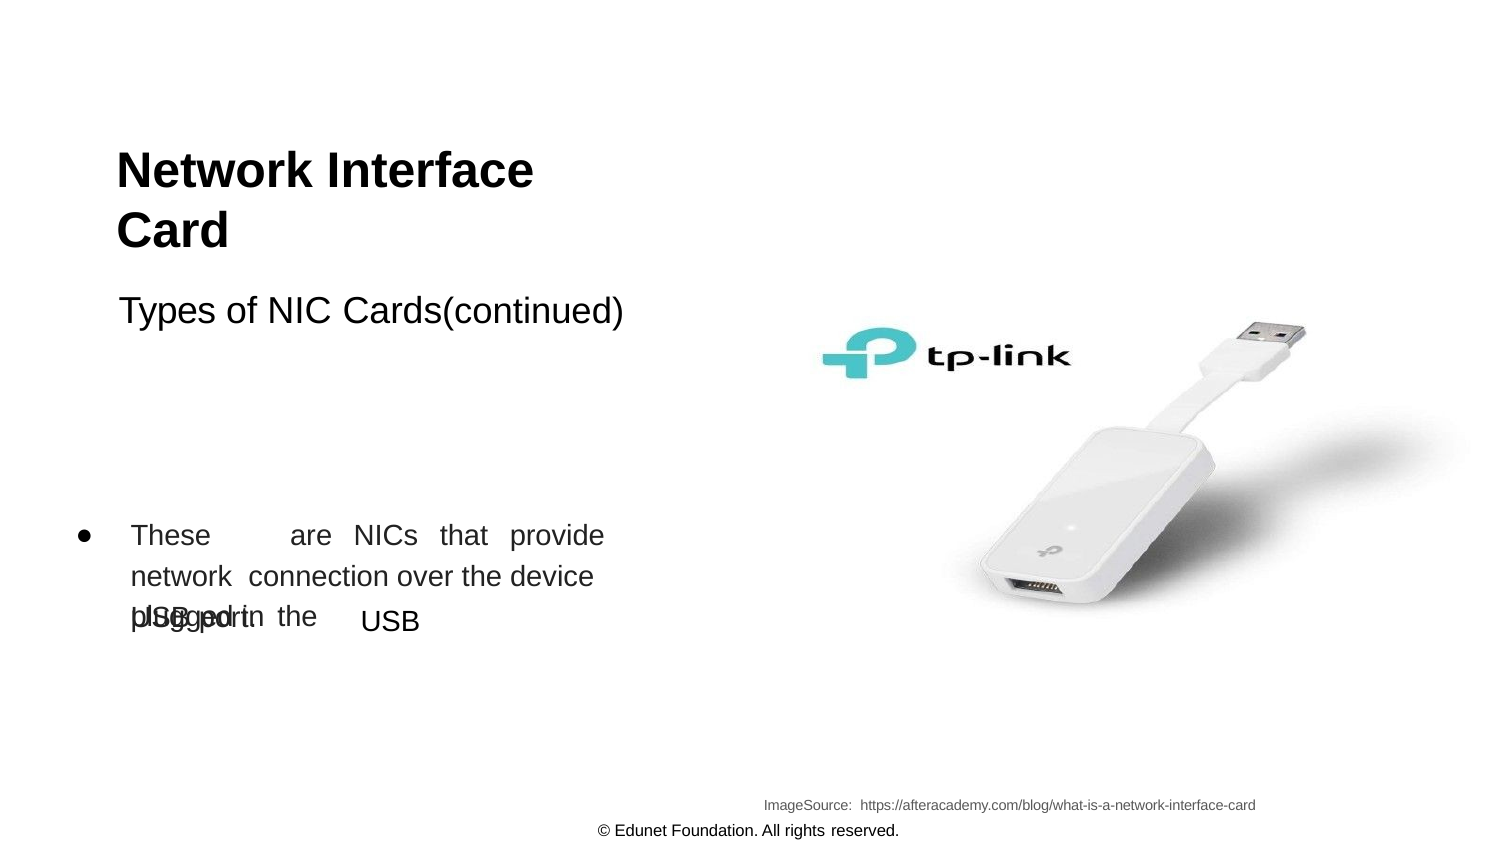

# Network Interface Card

Types of NIC Cards(continued)
These	are	NICs	that	provide	network  connection over the device plugged in the
USB port.
USB
ImageSource:  https://afteracademy.com/blog/what-is-a-network-interface-card
© Edunet Foundation. All rights reserved.